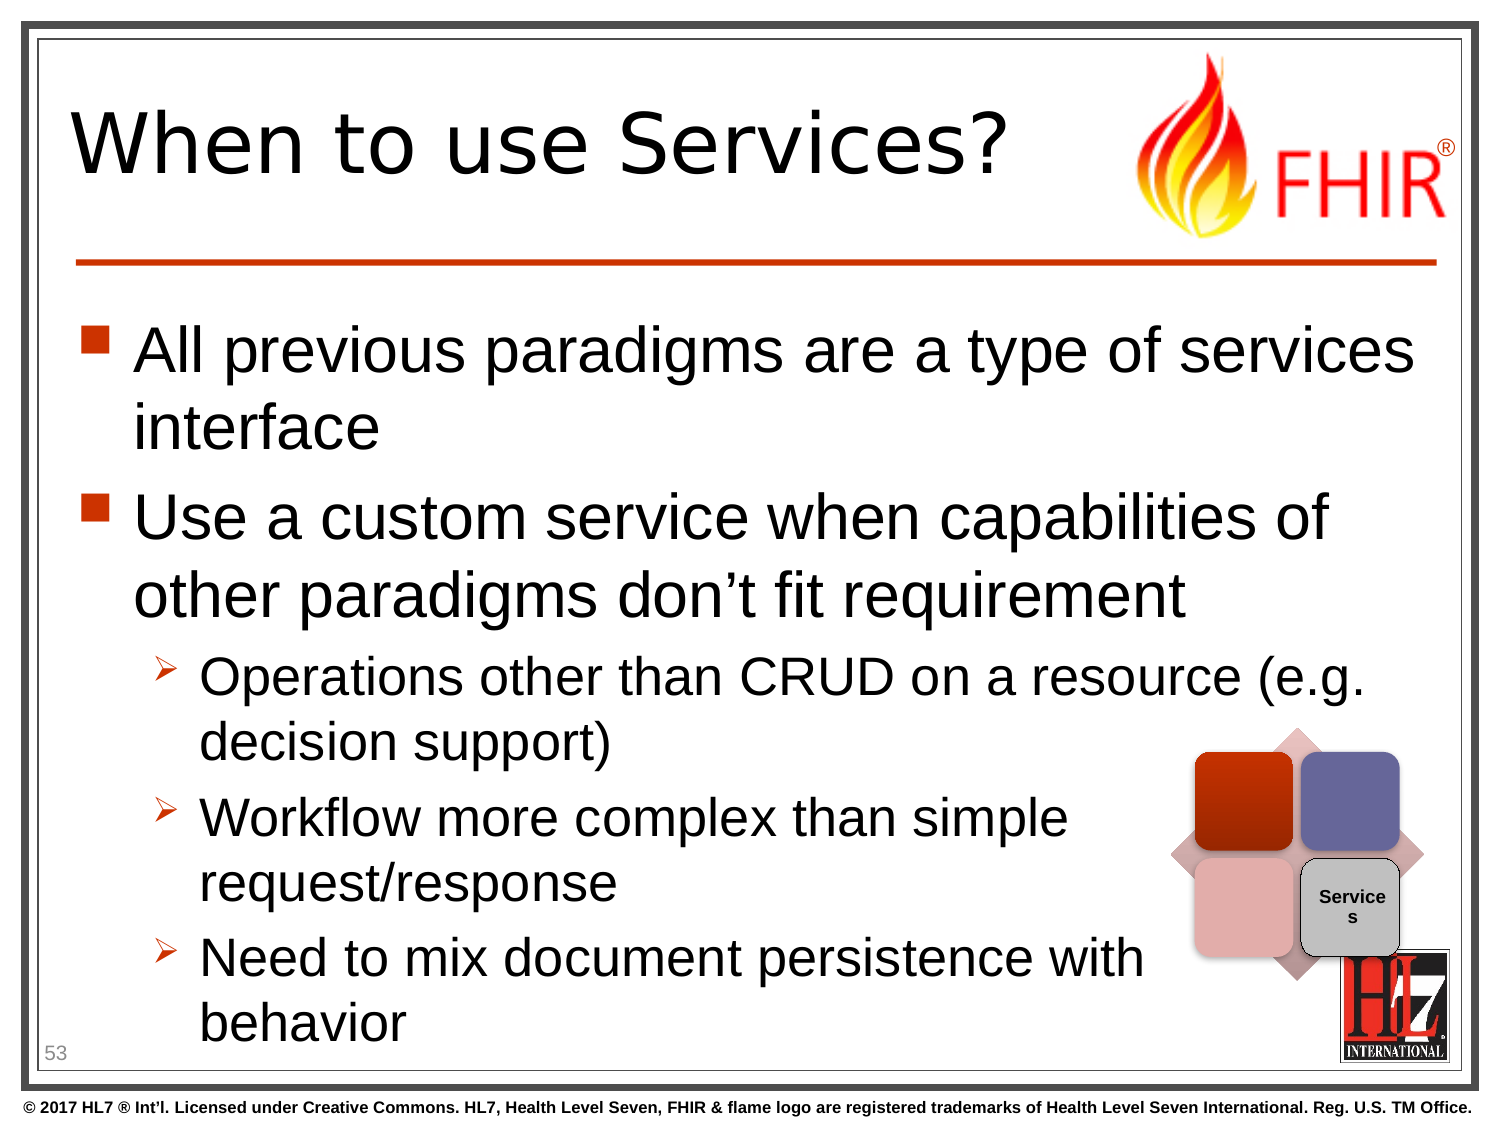

# When to use Services?
All previous paradigms are a type of services interface
Use a custom service when capabilities of other paradigms don’t fit requirement
Operations other than CRUD on a resource (e.g. decision support)
Workflow more complex than simple request/response
Need to mix document persistence with
behavior

Services
53